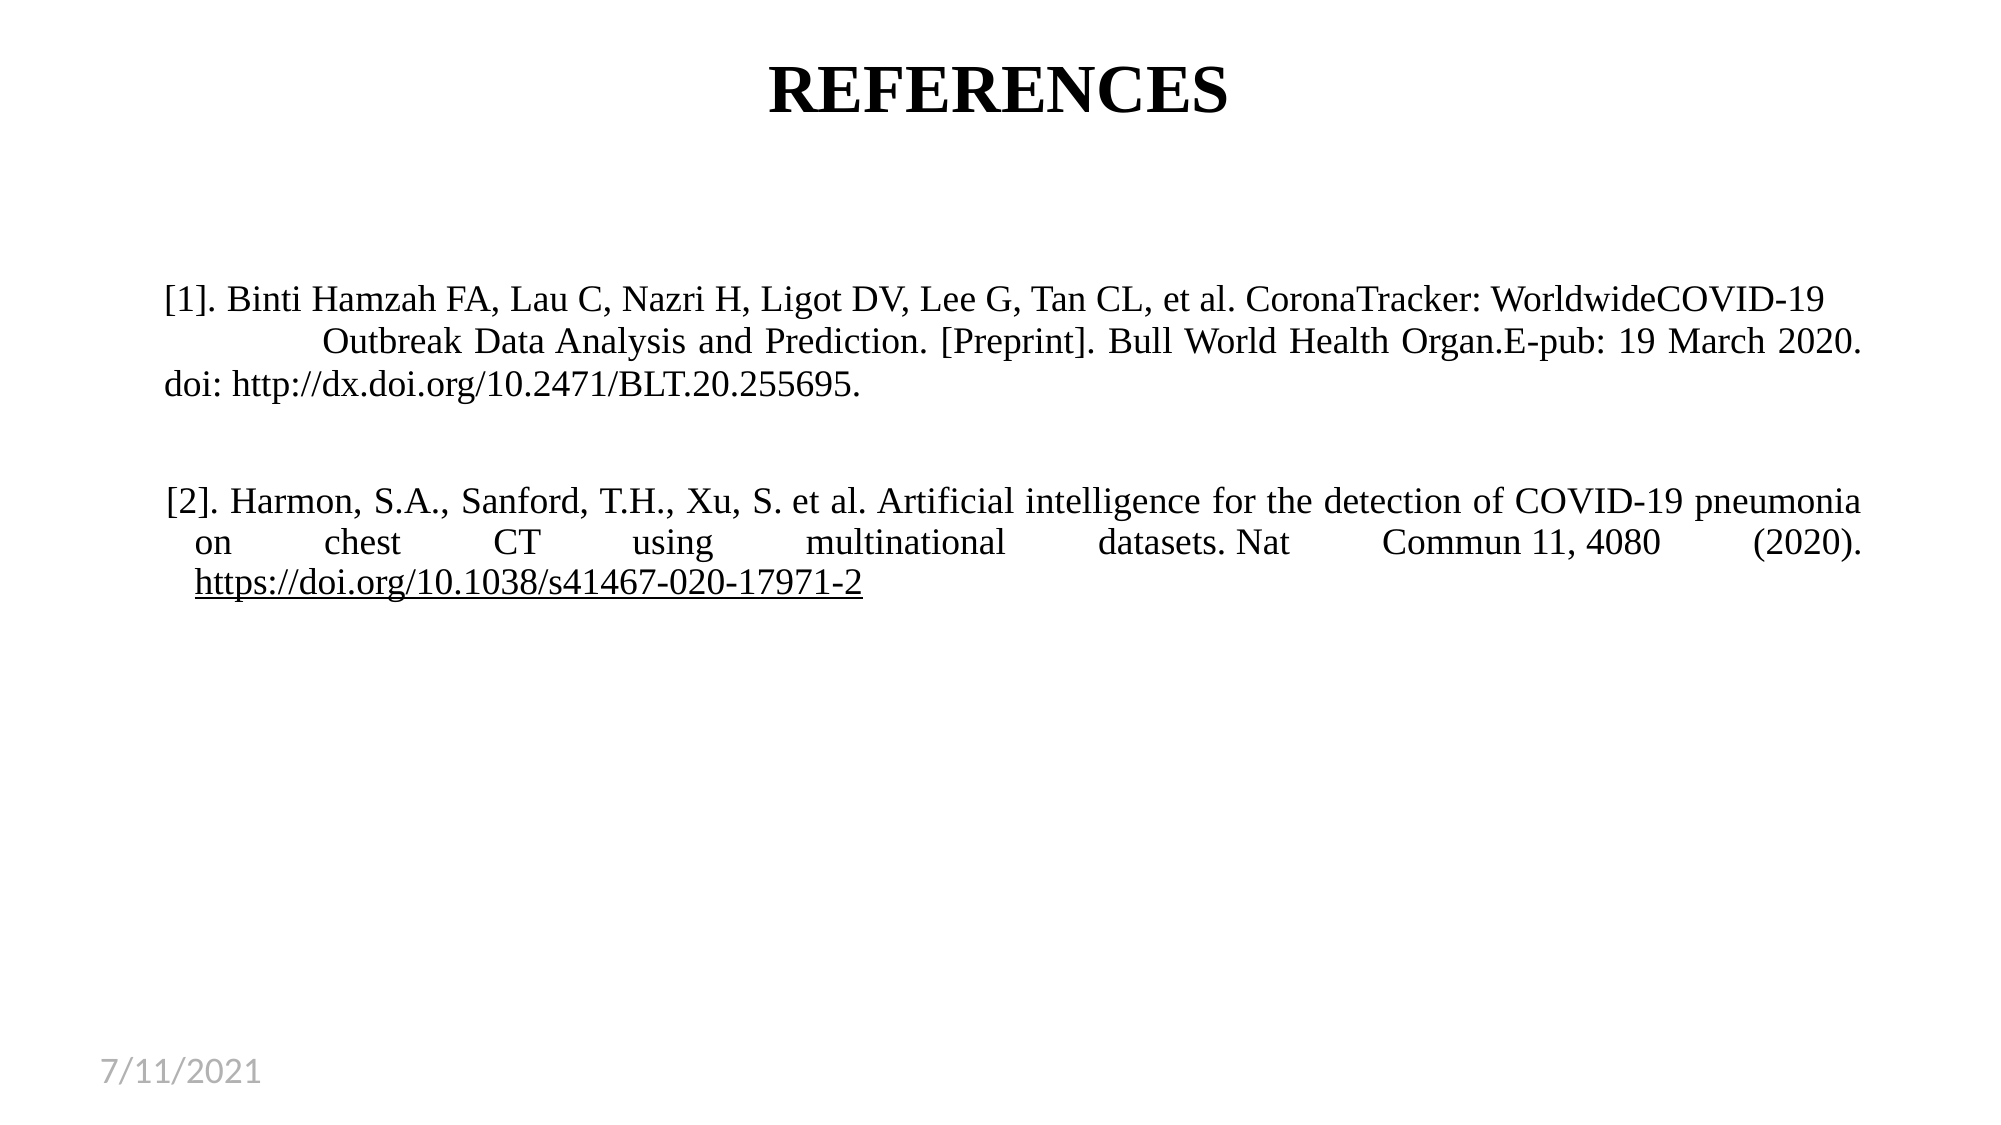

# REFERENCES
[1]. Binti Hamzah FA, Lau C, Nazri H, Ligot DV, Lee G, Tan CL, et al. CoronaTracker: WorldwideCOVID-19                  Outbreak Data Analysis and Prediction. [Preprint]. Bull World Health Organ.E-pub: 19 March 2020. doi: http://dx.doi.org/10.2471/BLT.20.255695.

[2]. Harmon, S.A., Sanford, T.H., Xu, S. et al. Artificial intelligence for the detection of COVID-19 pneumonia on chest CT using multinational datasets. Nat Commun 11, 4080 (2020). https://doi.org/10.1038/s41467-020-17971-2

7/11/2021
23